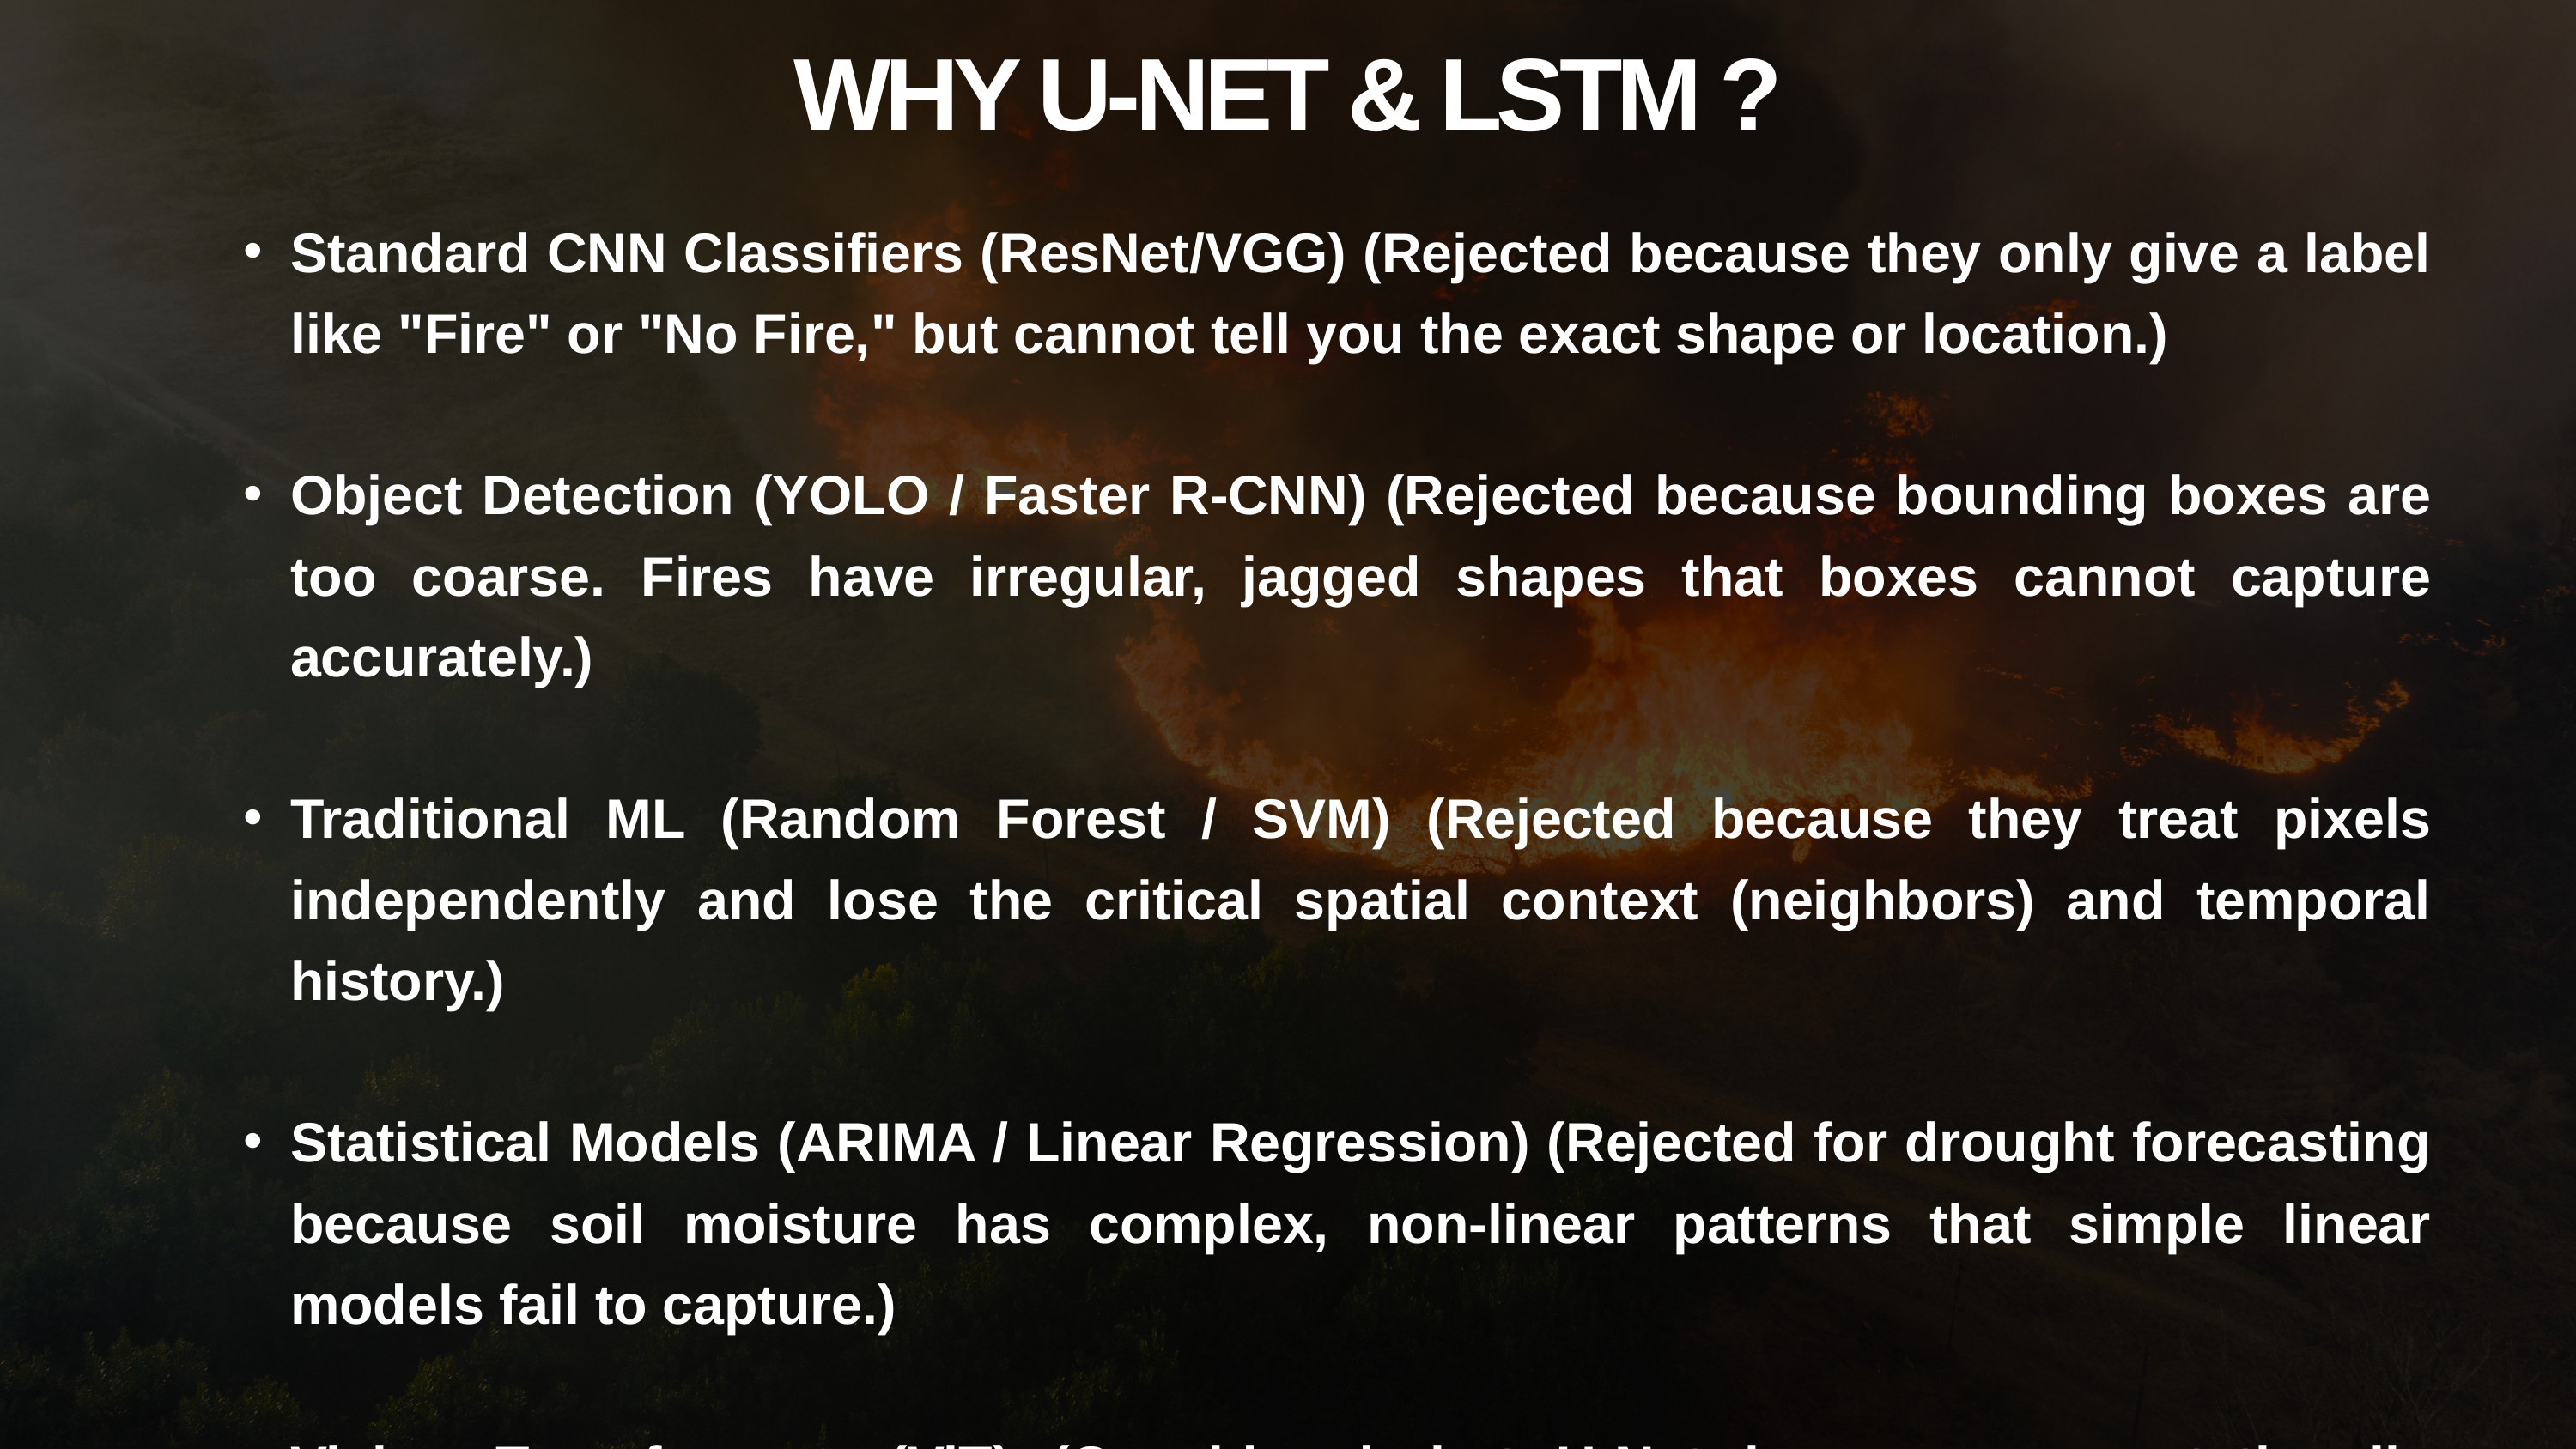

WHY U-NET & LSTM ?
Standard CNN Classifiers (ResNet/VGG) (Rejected because they only give a label like "Fire" or "No Fire," but cannot tell you the exact shape or location.)

Object Detection (YOLO / Faster R-CNN) (Rejected because bounding boxes are too coarse. Fires have irregular, jagged shapes that boxes cannot capture accurately.)

Traditional ML (Random Forest / SVM) (Rejected because they treat pixels independently and lose the critical spatial context (neighbors) and temporal history.)

Statistical Models (ARIMA / Linear Regression) (Rejected for drought forecasting because soil moisture has complex, non-linear patterns that simple linear models fail to capture.)

Vision Transformers (ViT) (Considered, but U-Net is more computationally efficient for pixel-level segmentation on our specific chip size.)